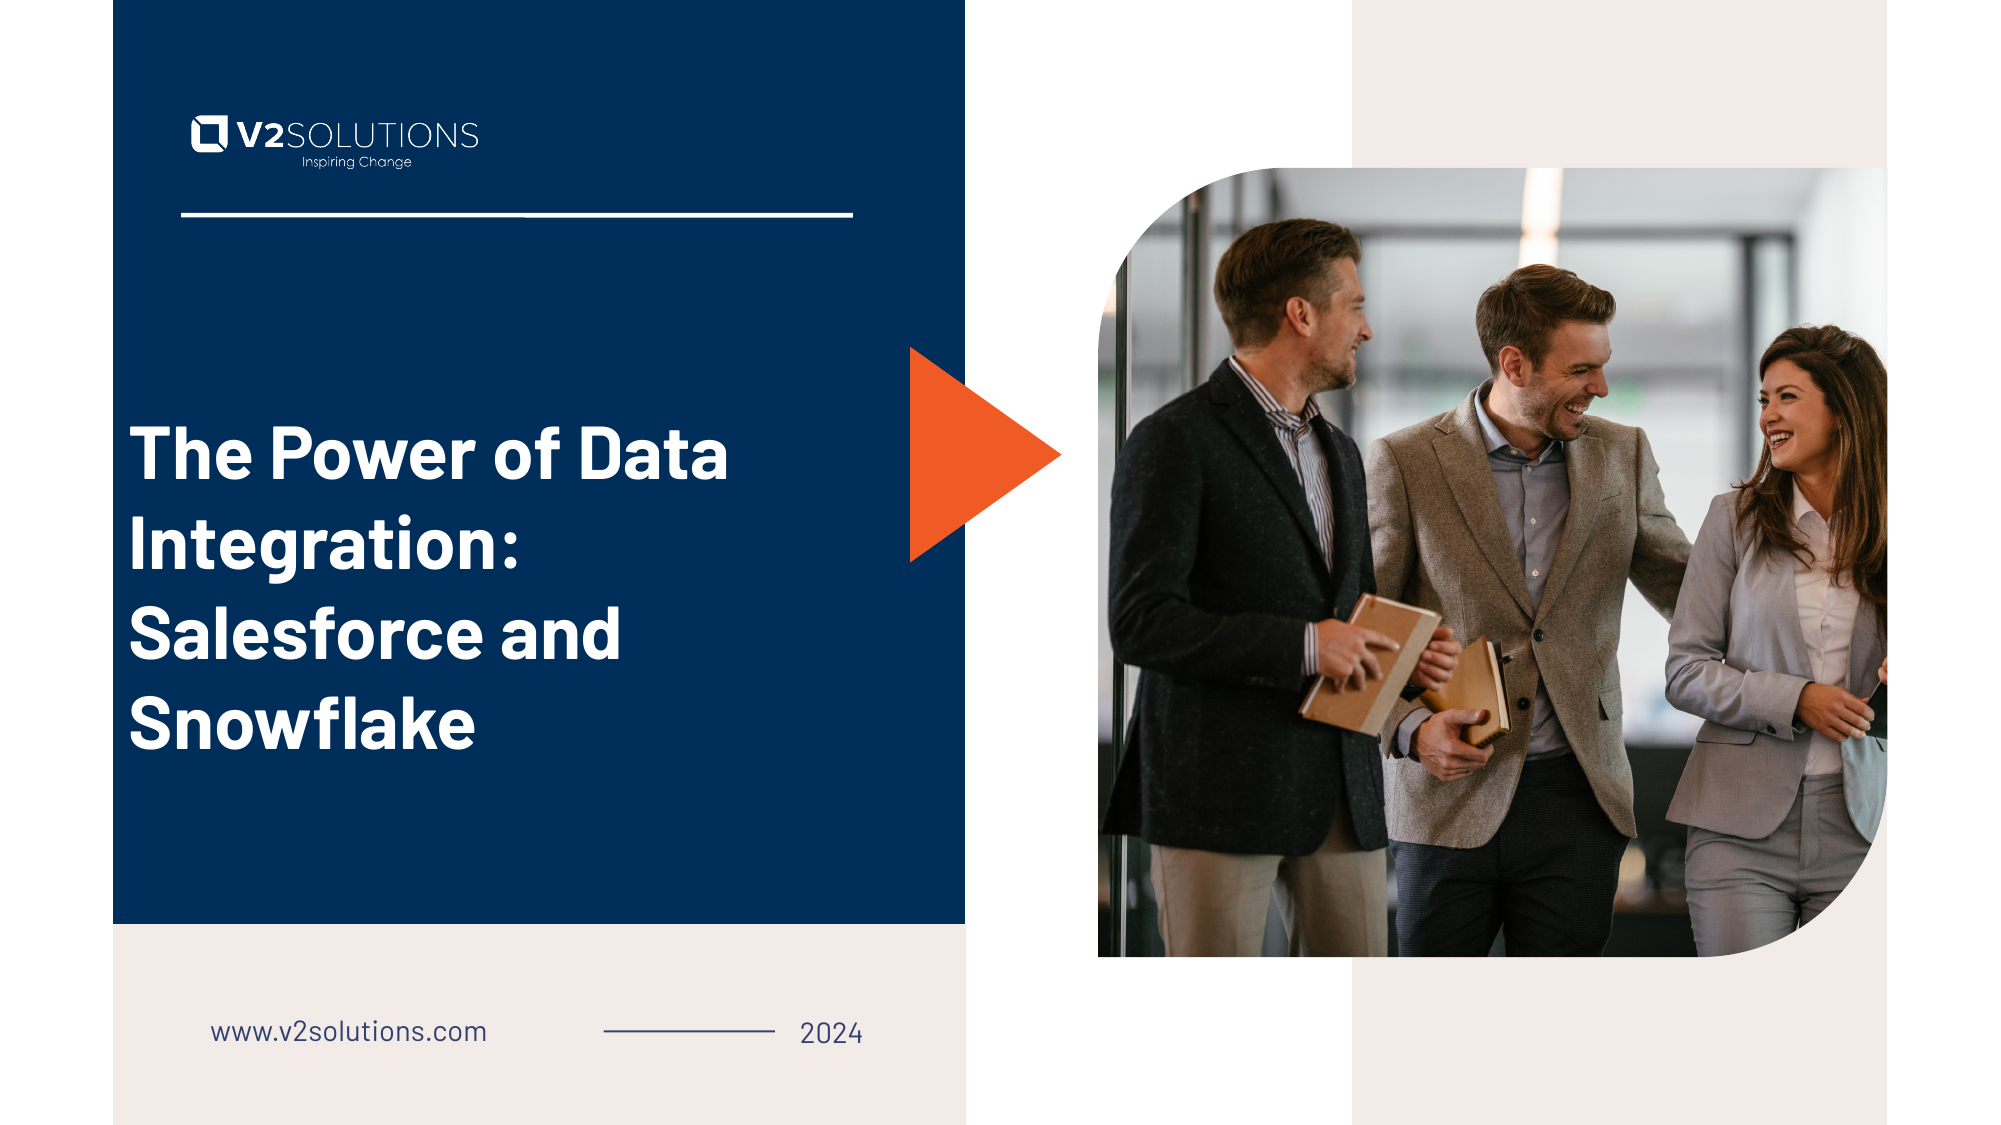

# The Power of Data Integration: Salesforce and Snowflake